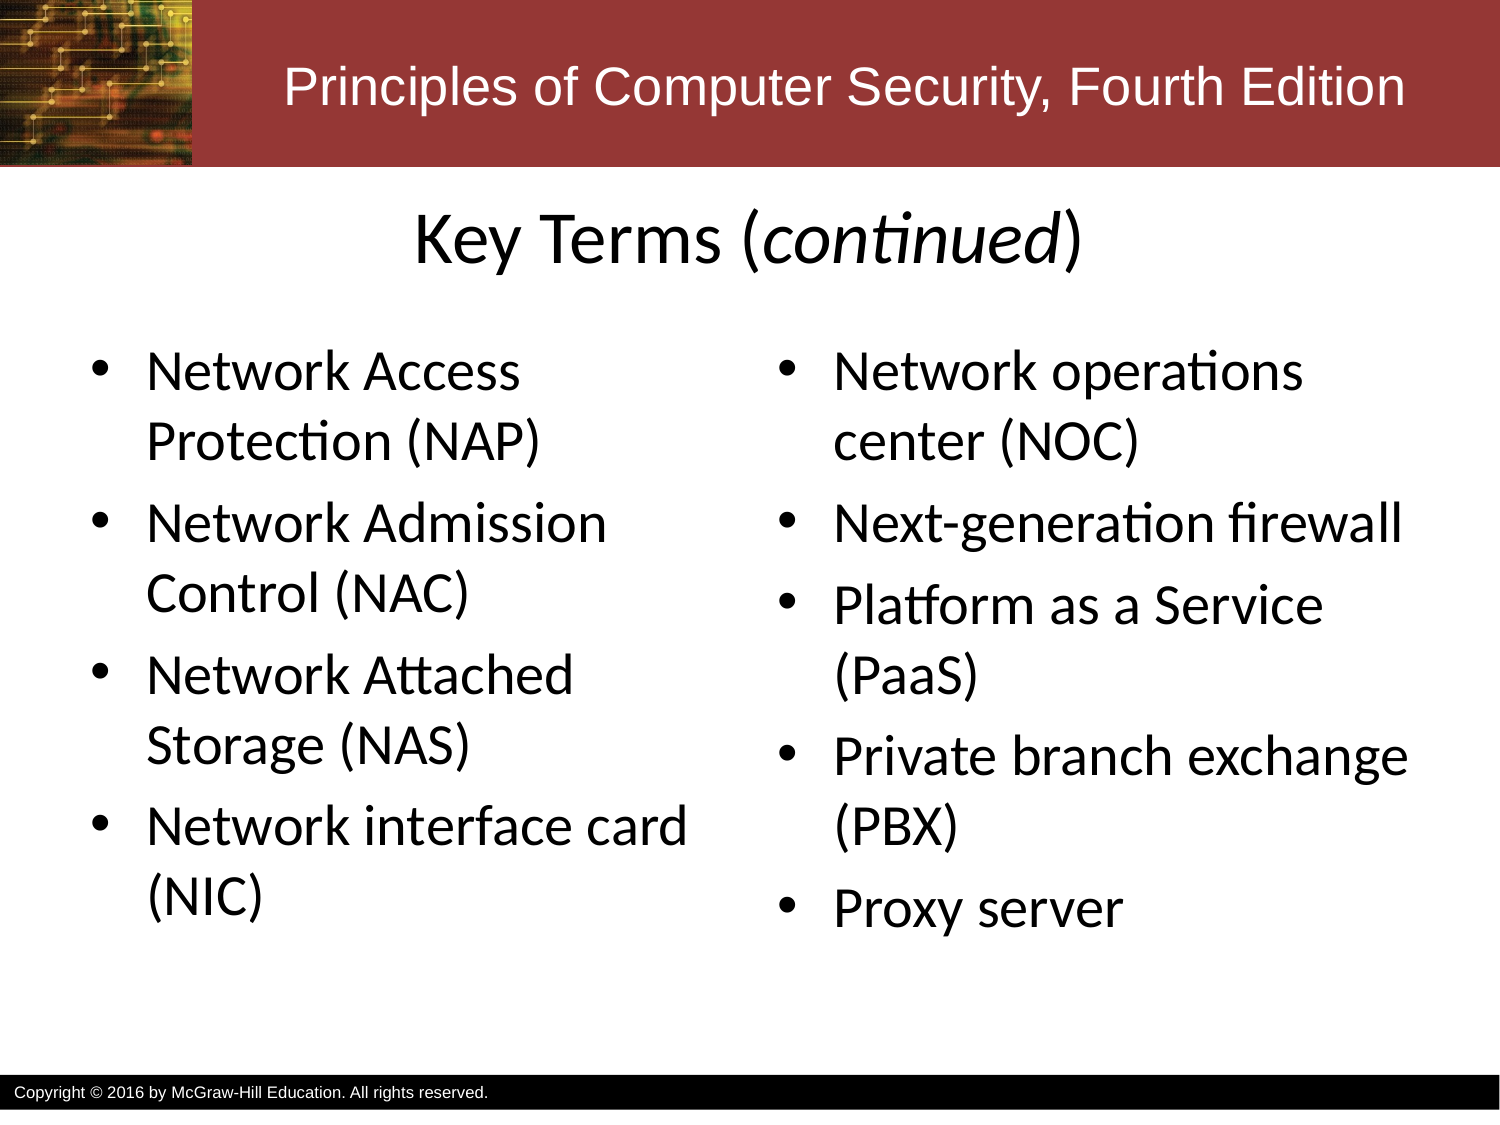

# Key Terms (continued)
Network Access Protection (NAP)
Network Admission Control (NAC)
Network Attached Storage (NAS)
Network interface card (NIC)
Network operations center (NOC)
Next-generation firewall
Platform as a Service (PaaS)
Private branch exchange (PBX)
Proxy server